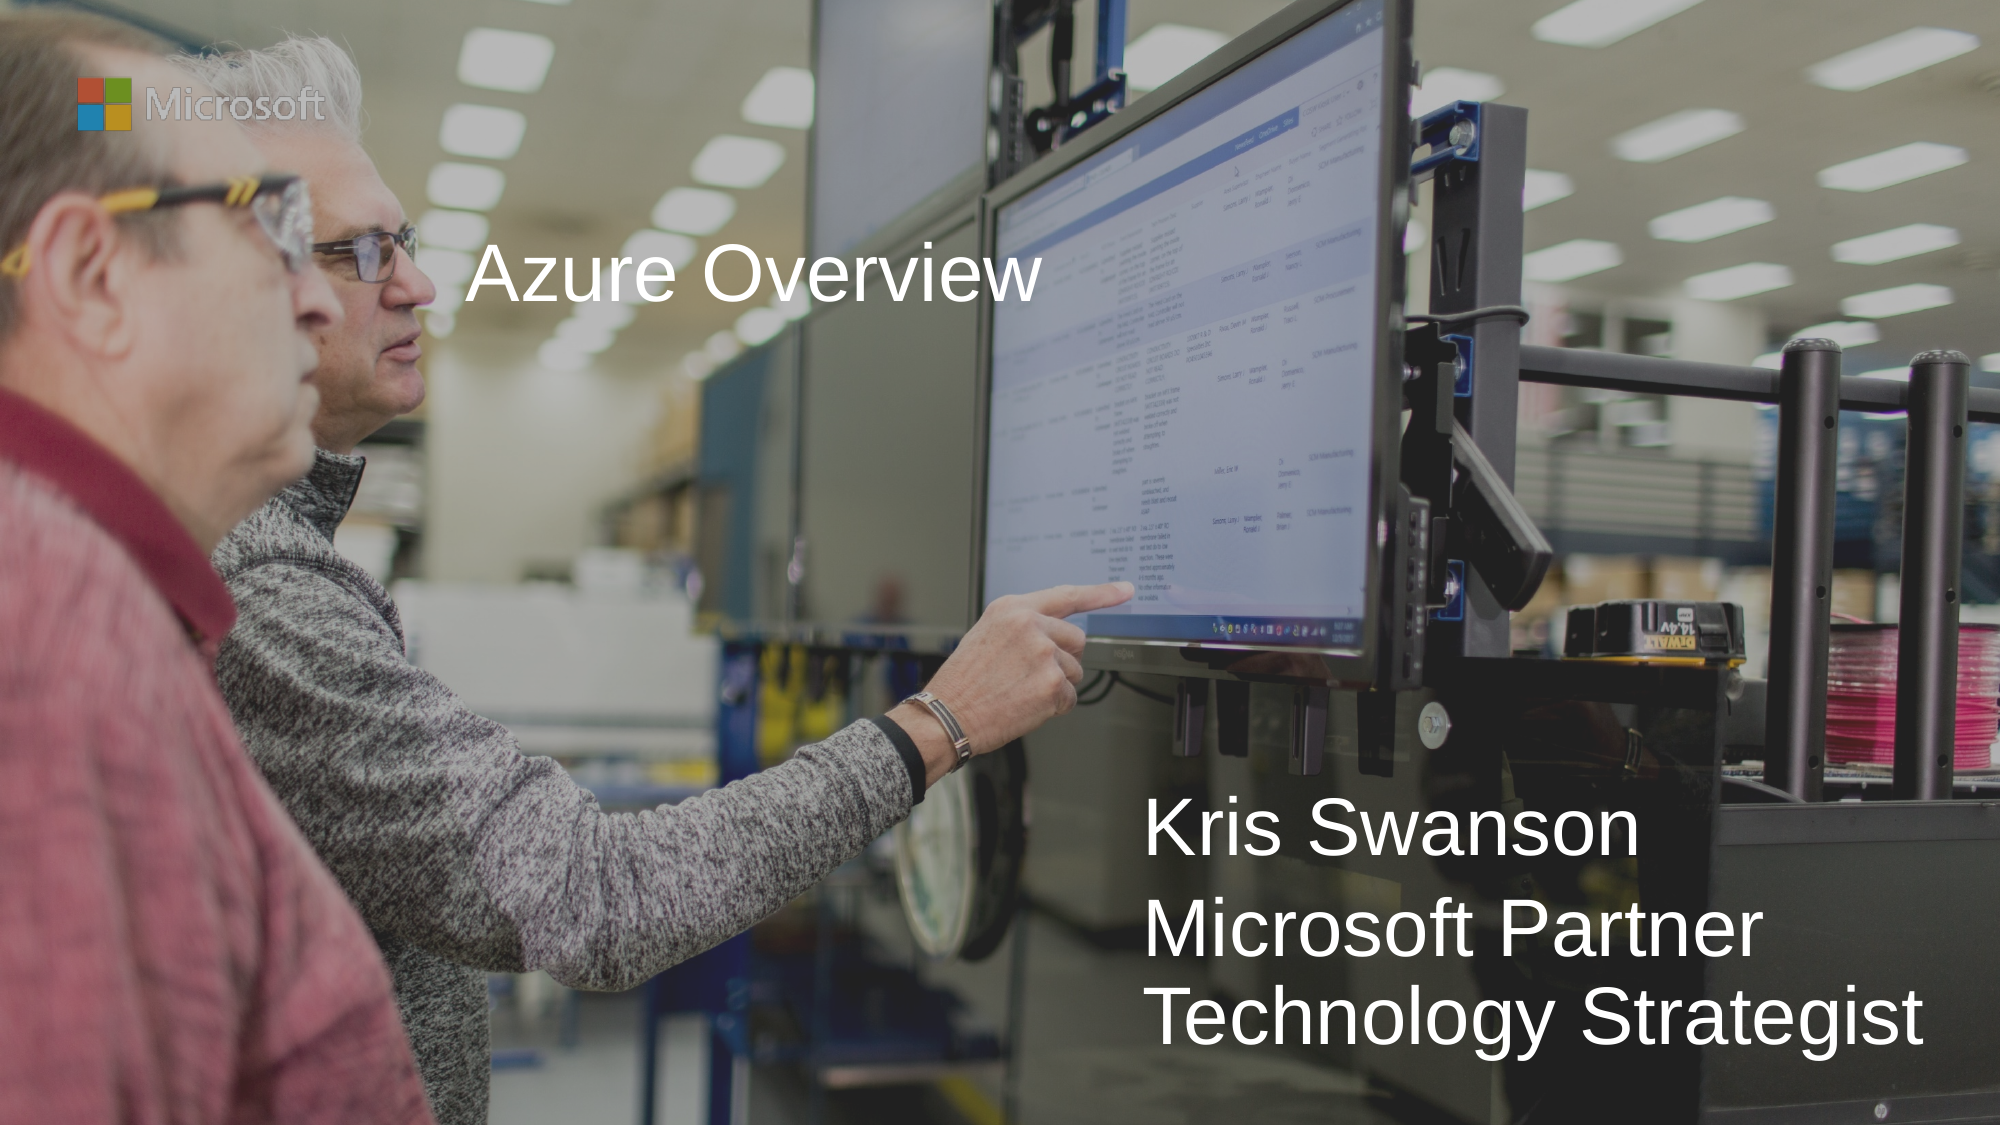

Azure Overview
Kris Swanson
Microsoft Partner Technology Strategist